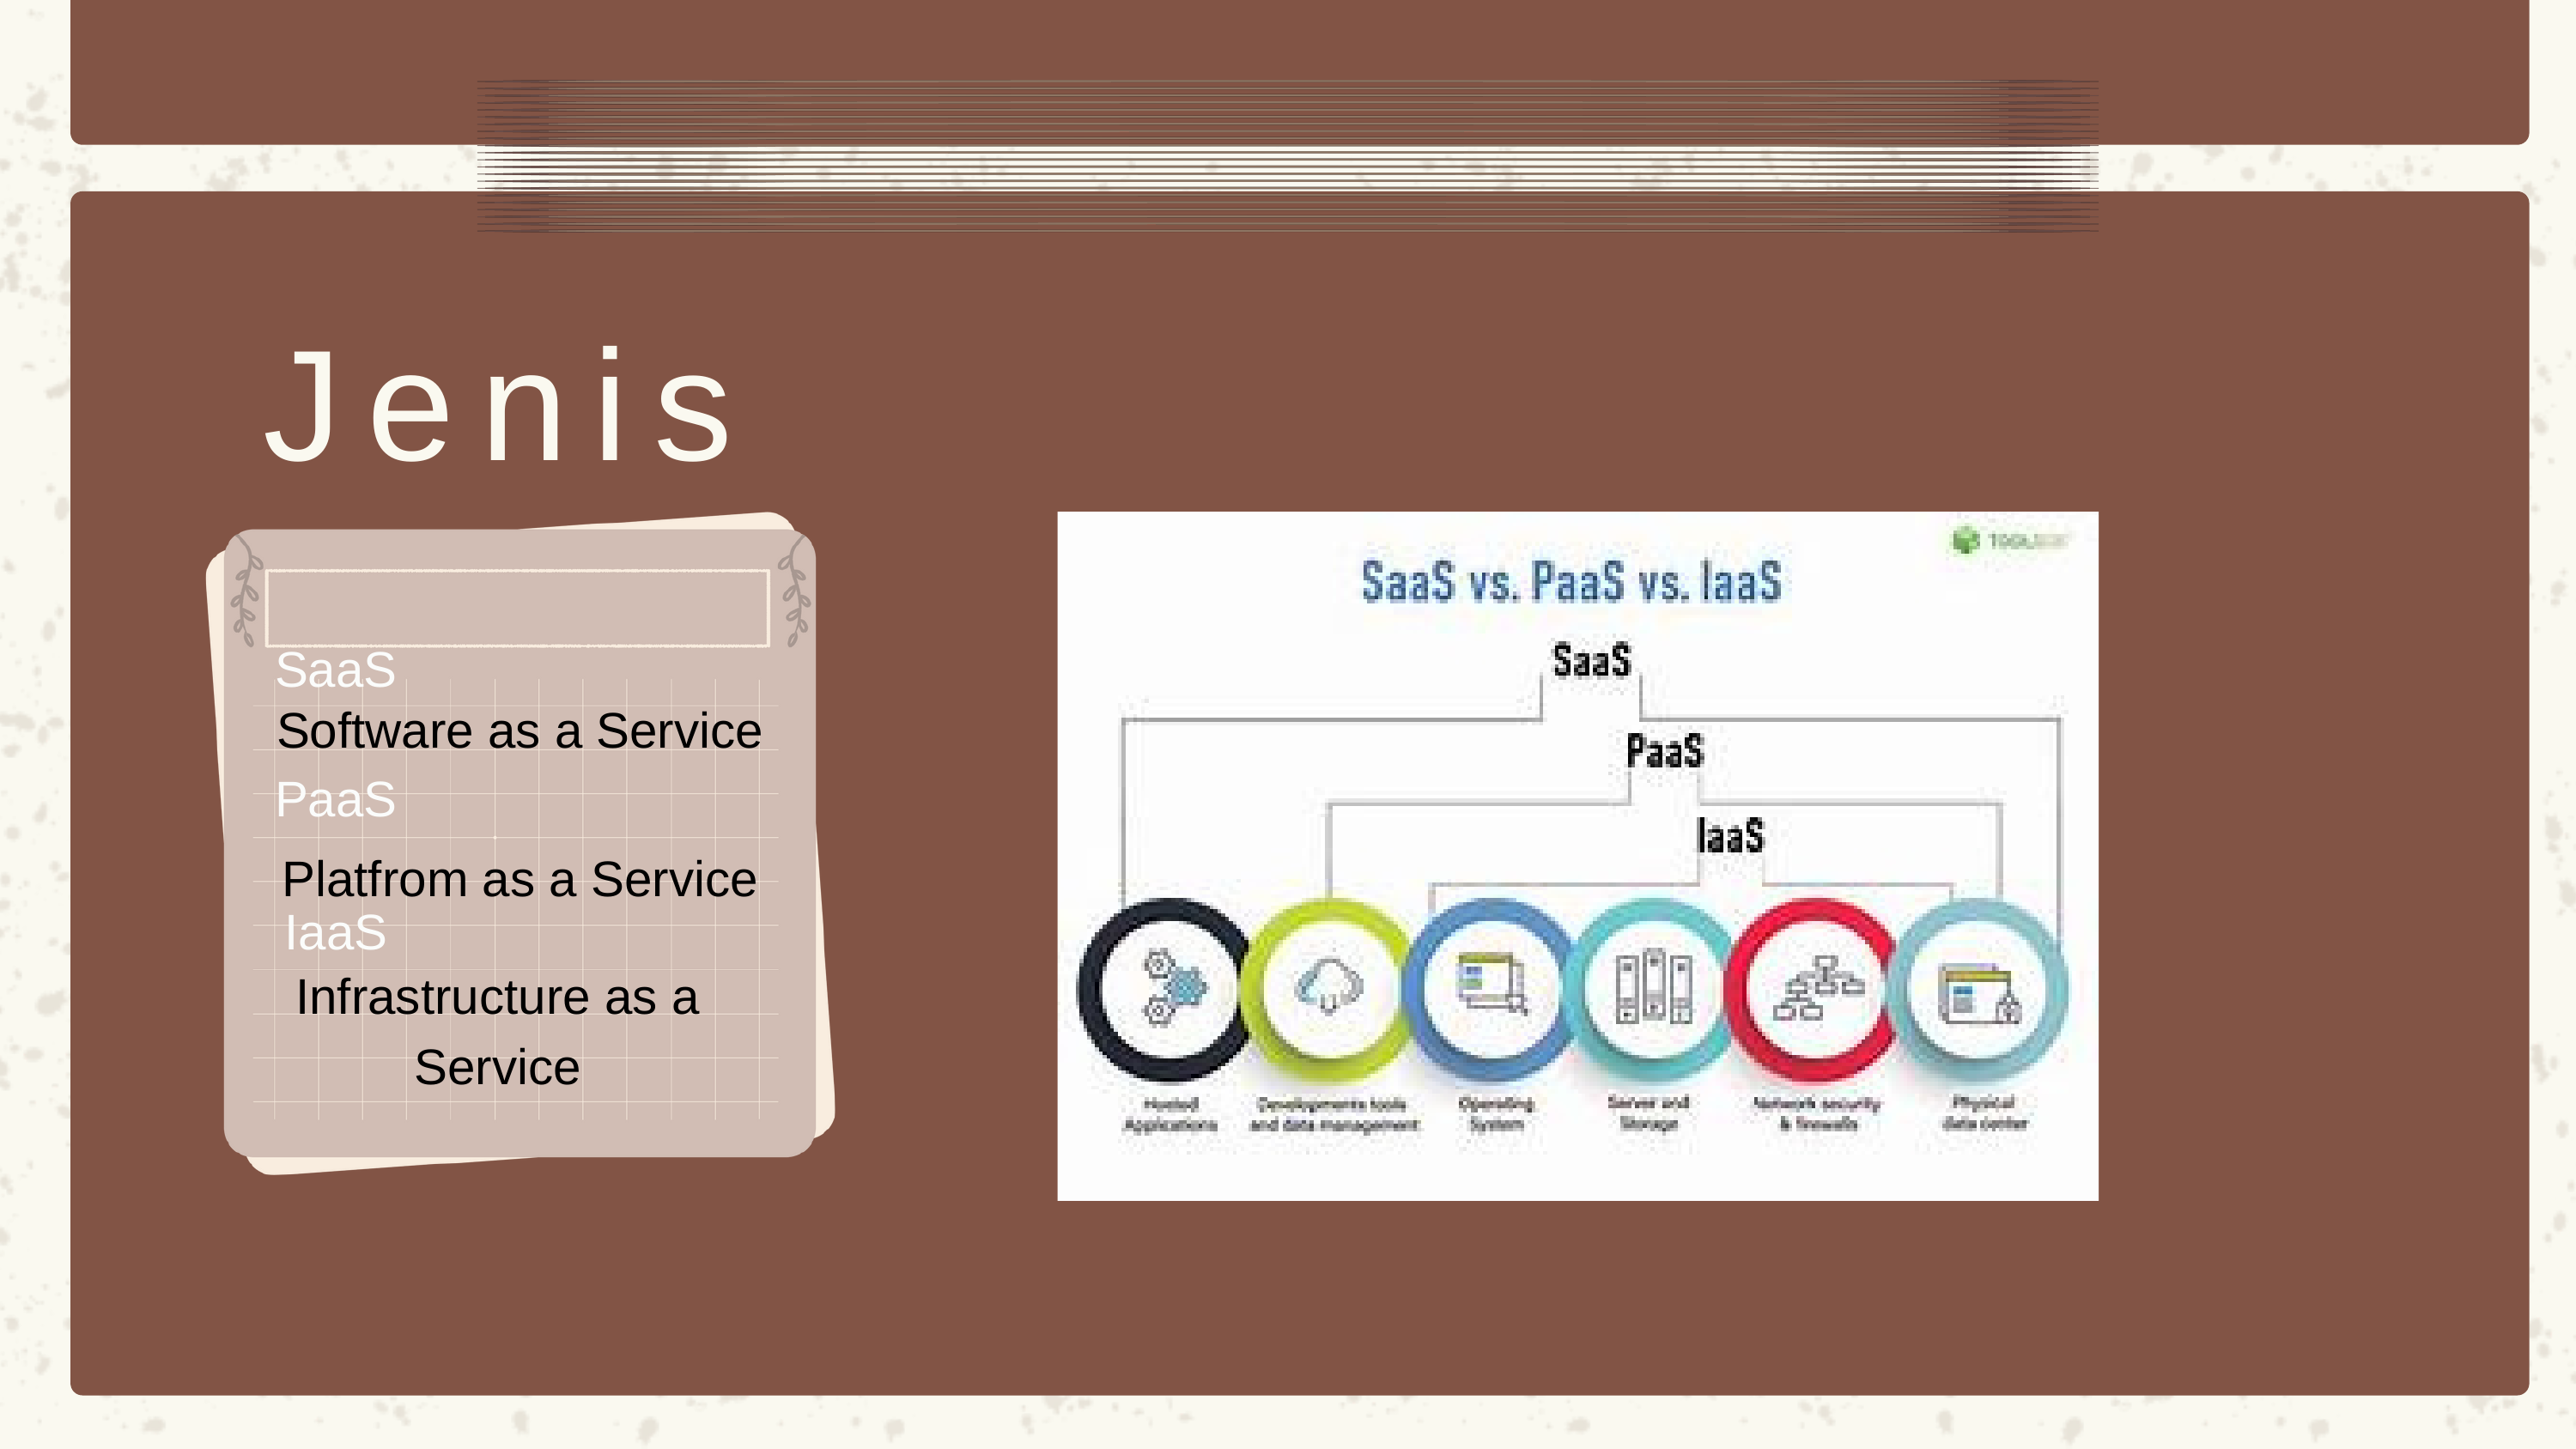

Jenis

SaaS
Software as a Service
PaaS
Platfrom as a Service
IaaS
Infrastructure as a Service